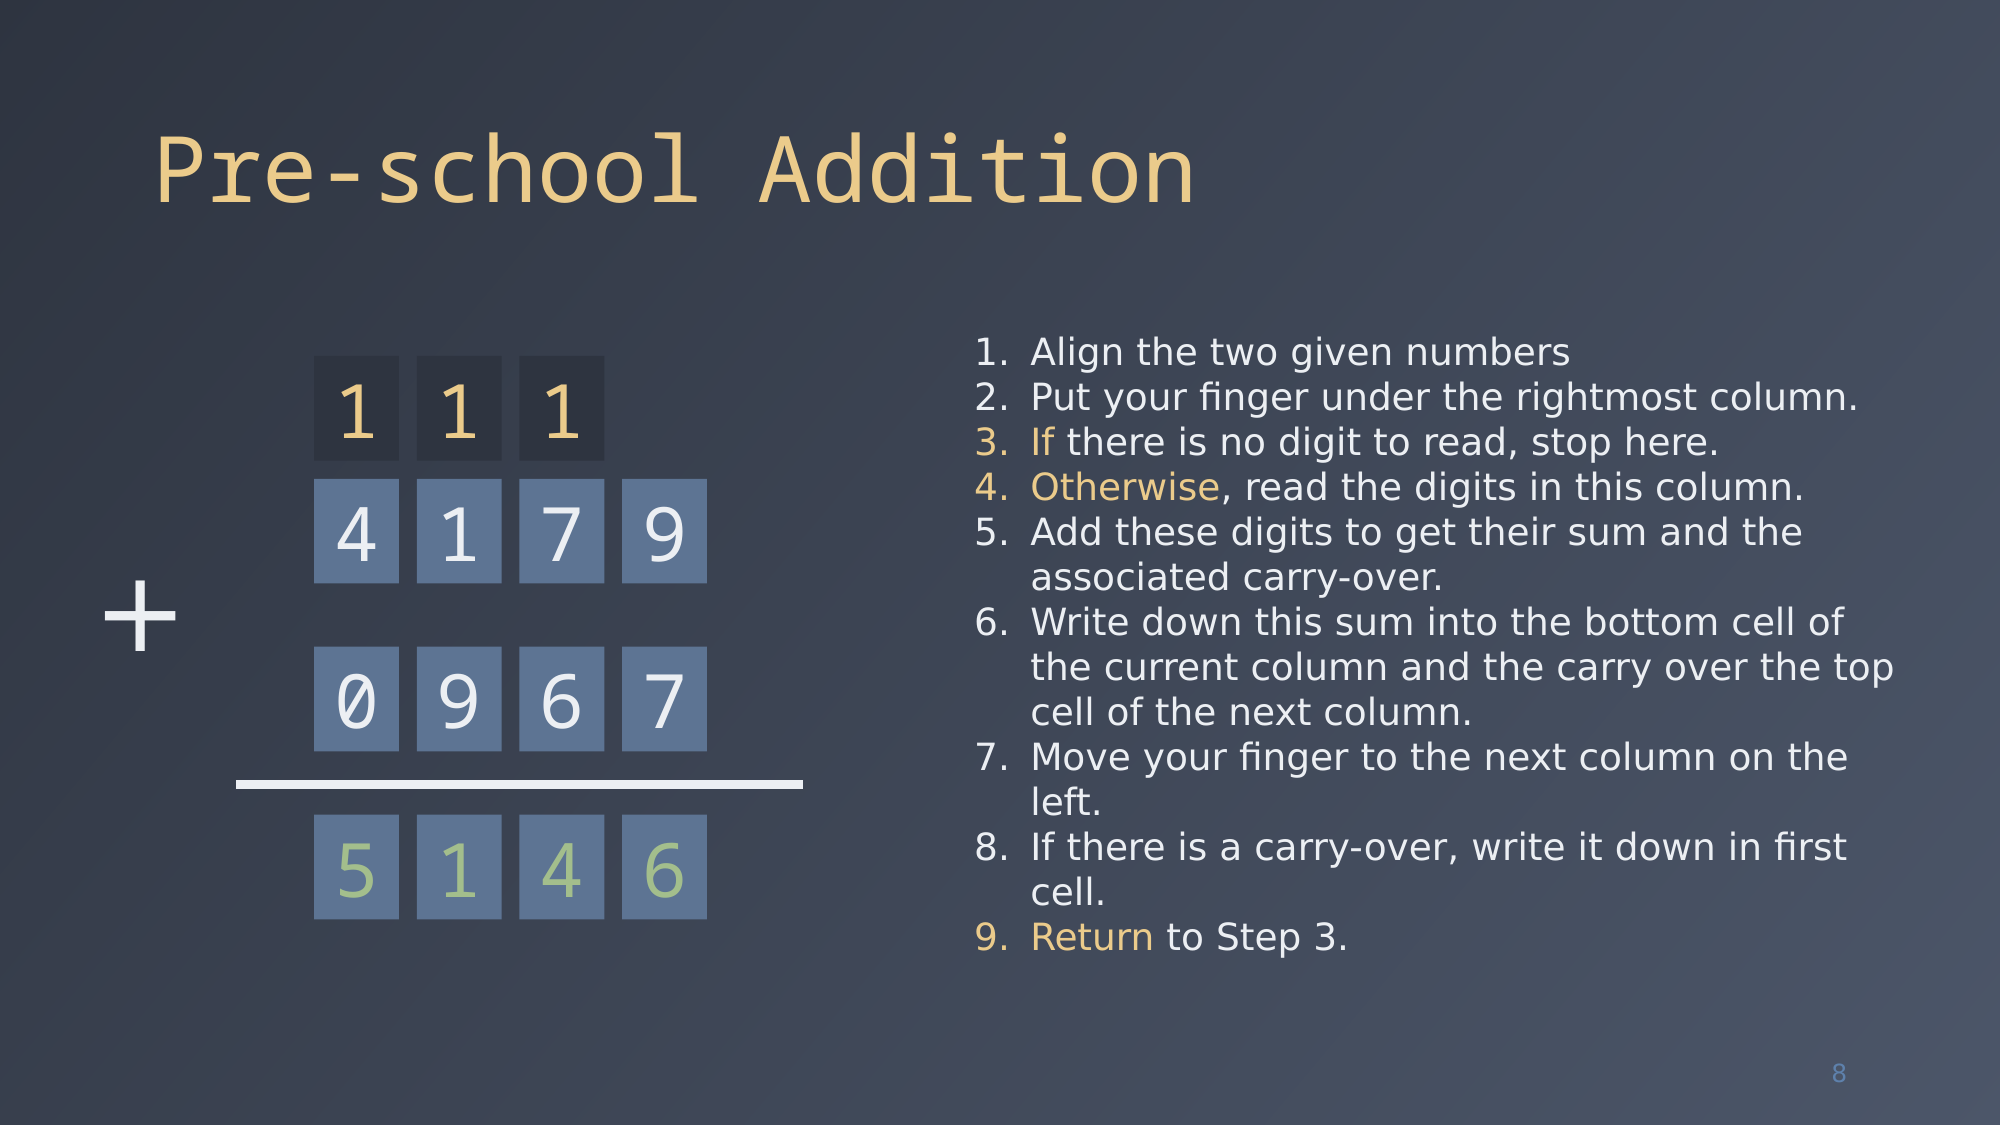

# Pre-school Addition
Align the two given numbers
Put your finger under the rightmost column.
If there is no digit to read, stop here.
Otherwise, read the digits in this column.
Add these digits to get their sum and the associated carry-over.
Write down this sum into the bottom cell of the current column and the carry over the top cell of the next column.
Move your finger to the next column on the left.
If there is a carry-over, write it down in first cell.
Return to Step 3.

1
1
1
4
1
7
9
+
0
9
6
7
5
1
4
6
8